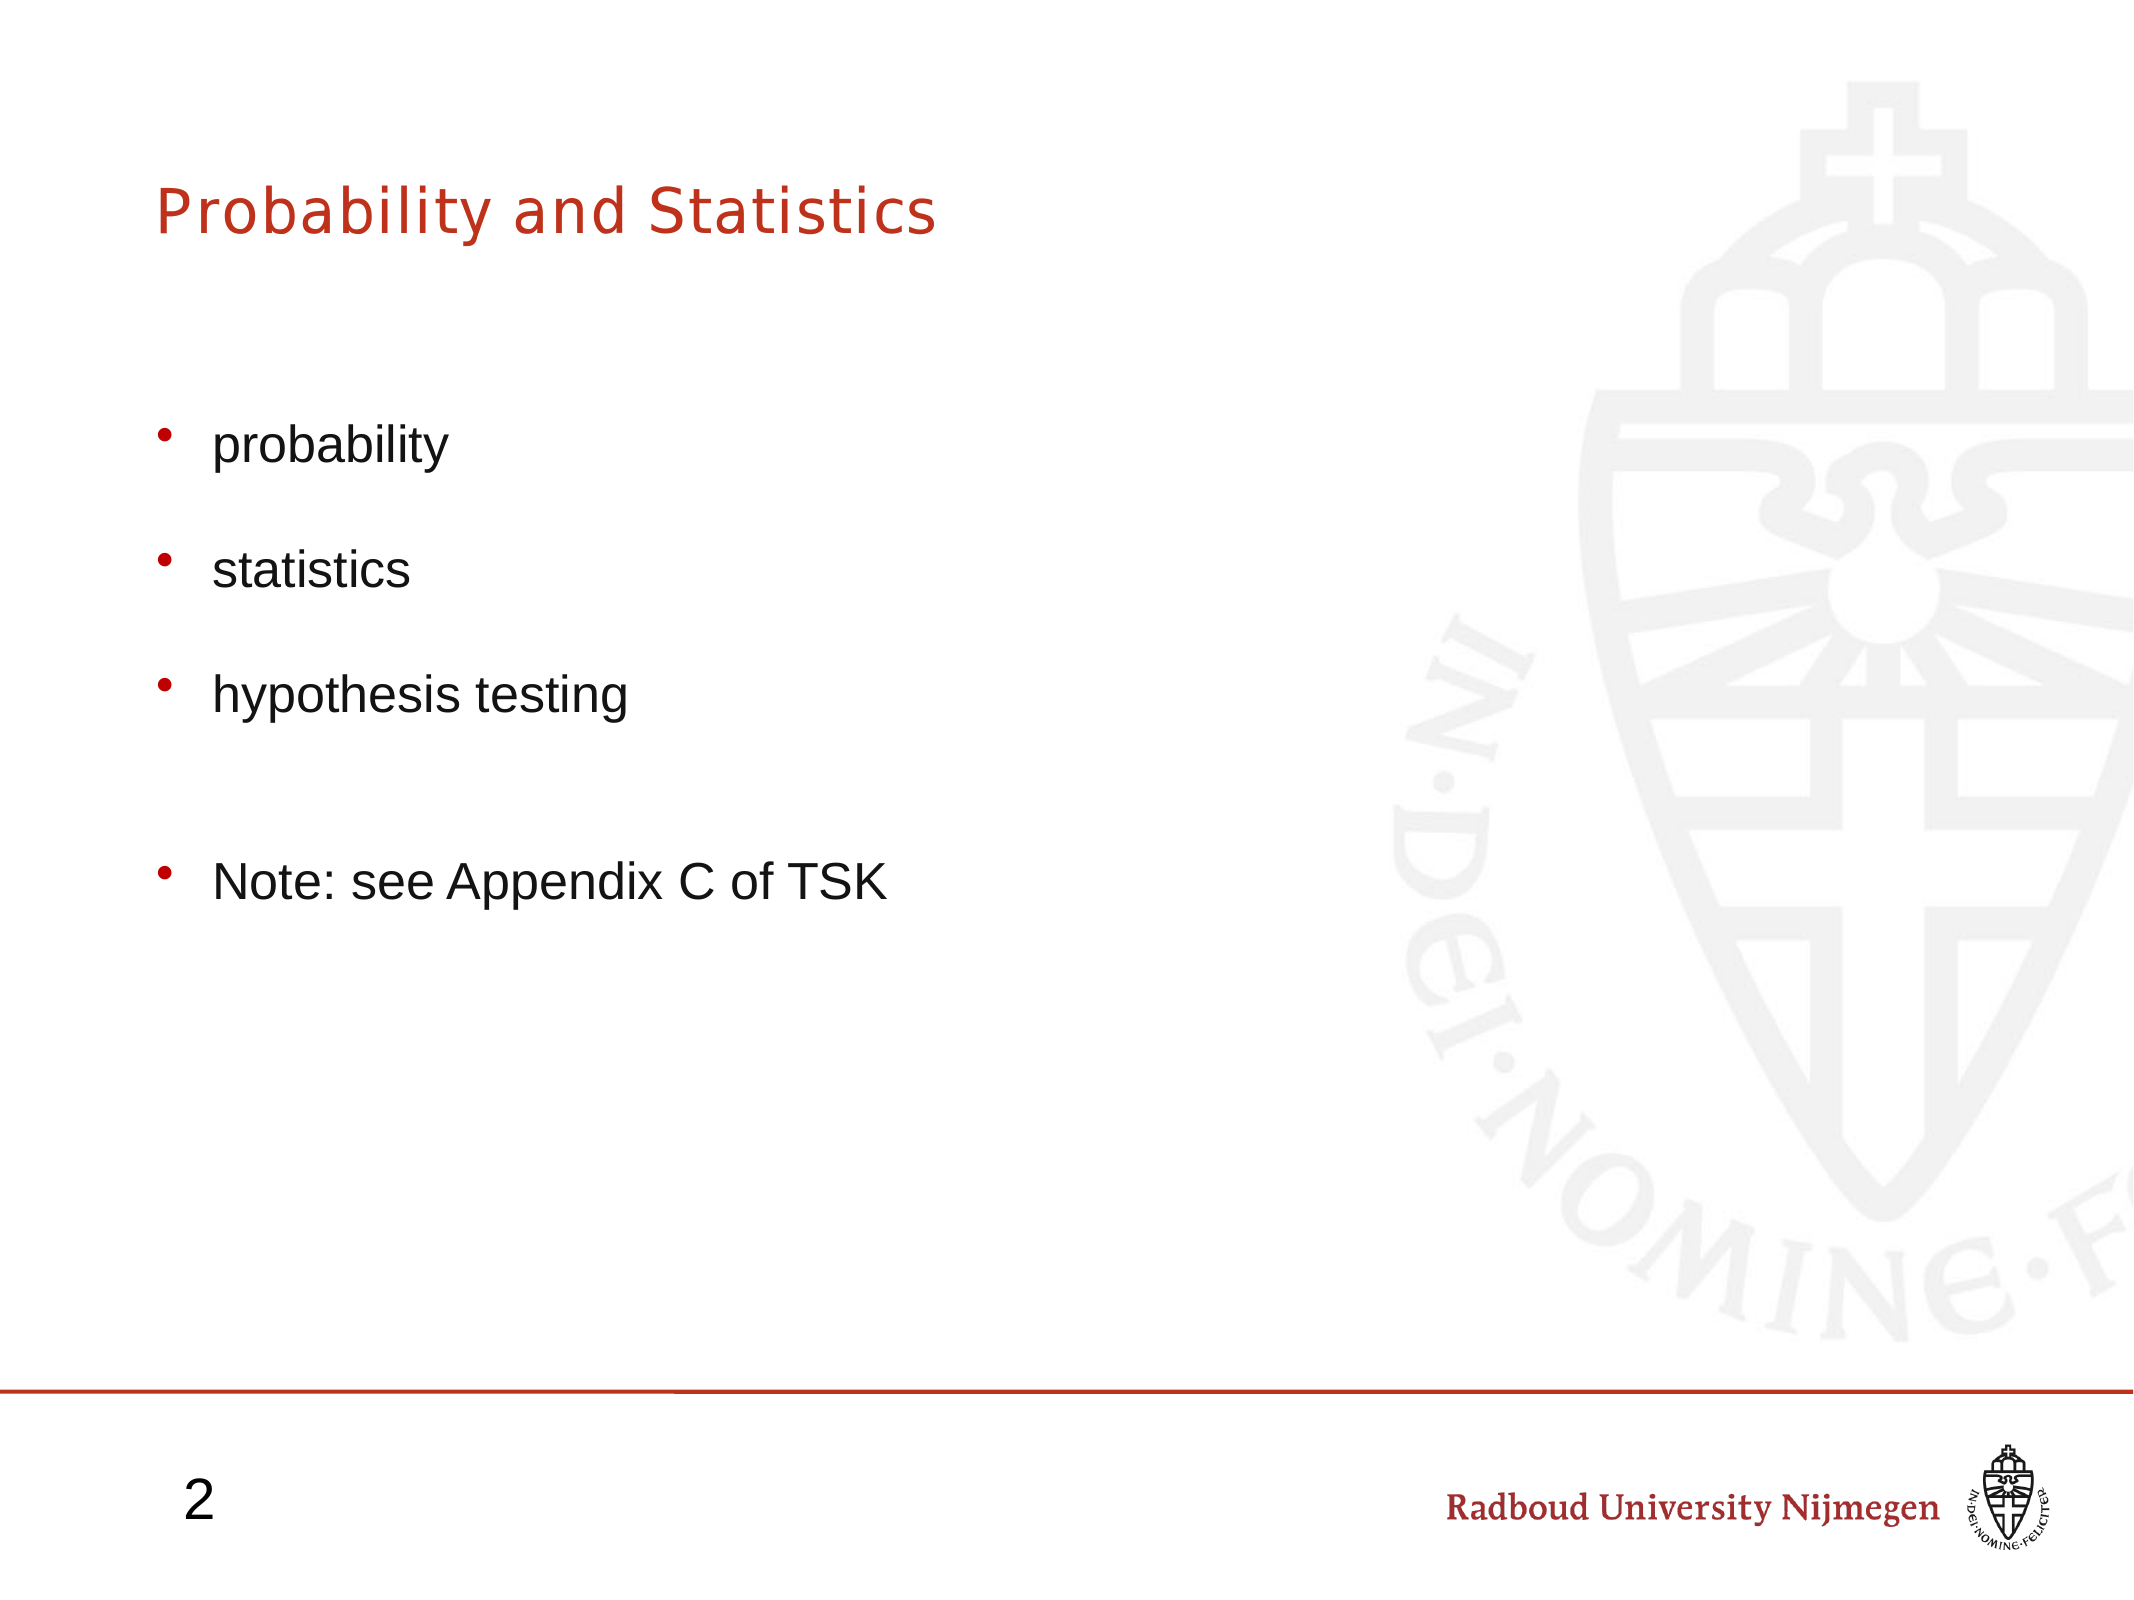

# Probability and Statistics

probability

statistics

hypothesis testing

Note: see Appendix C of TSK
2